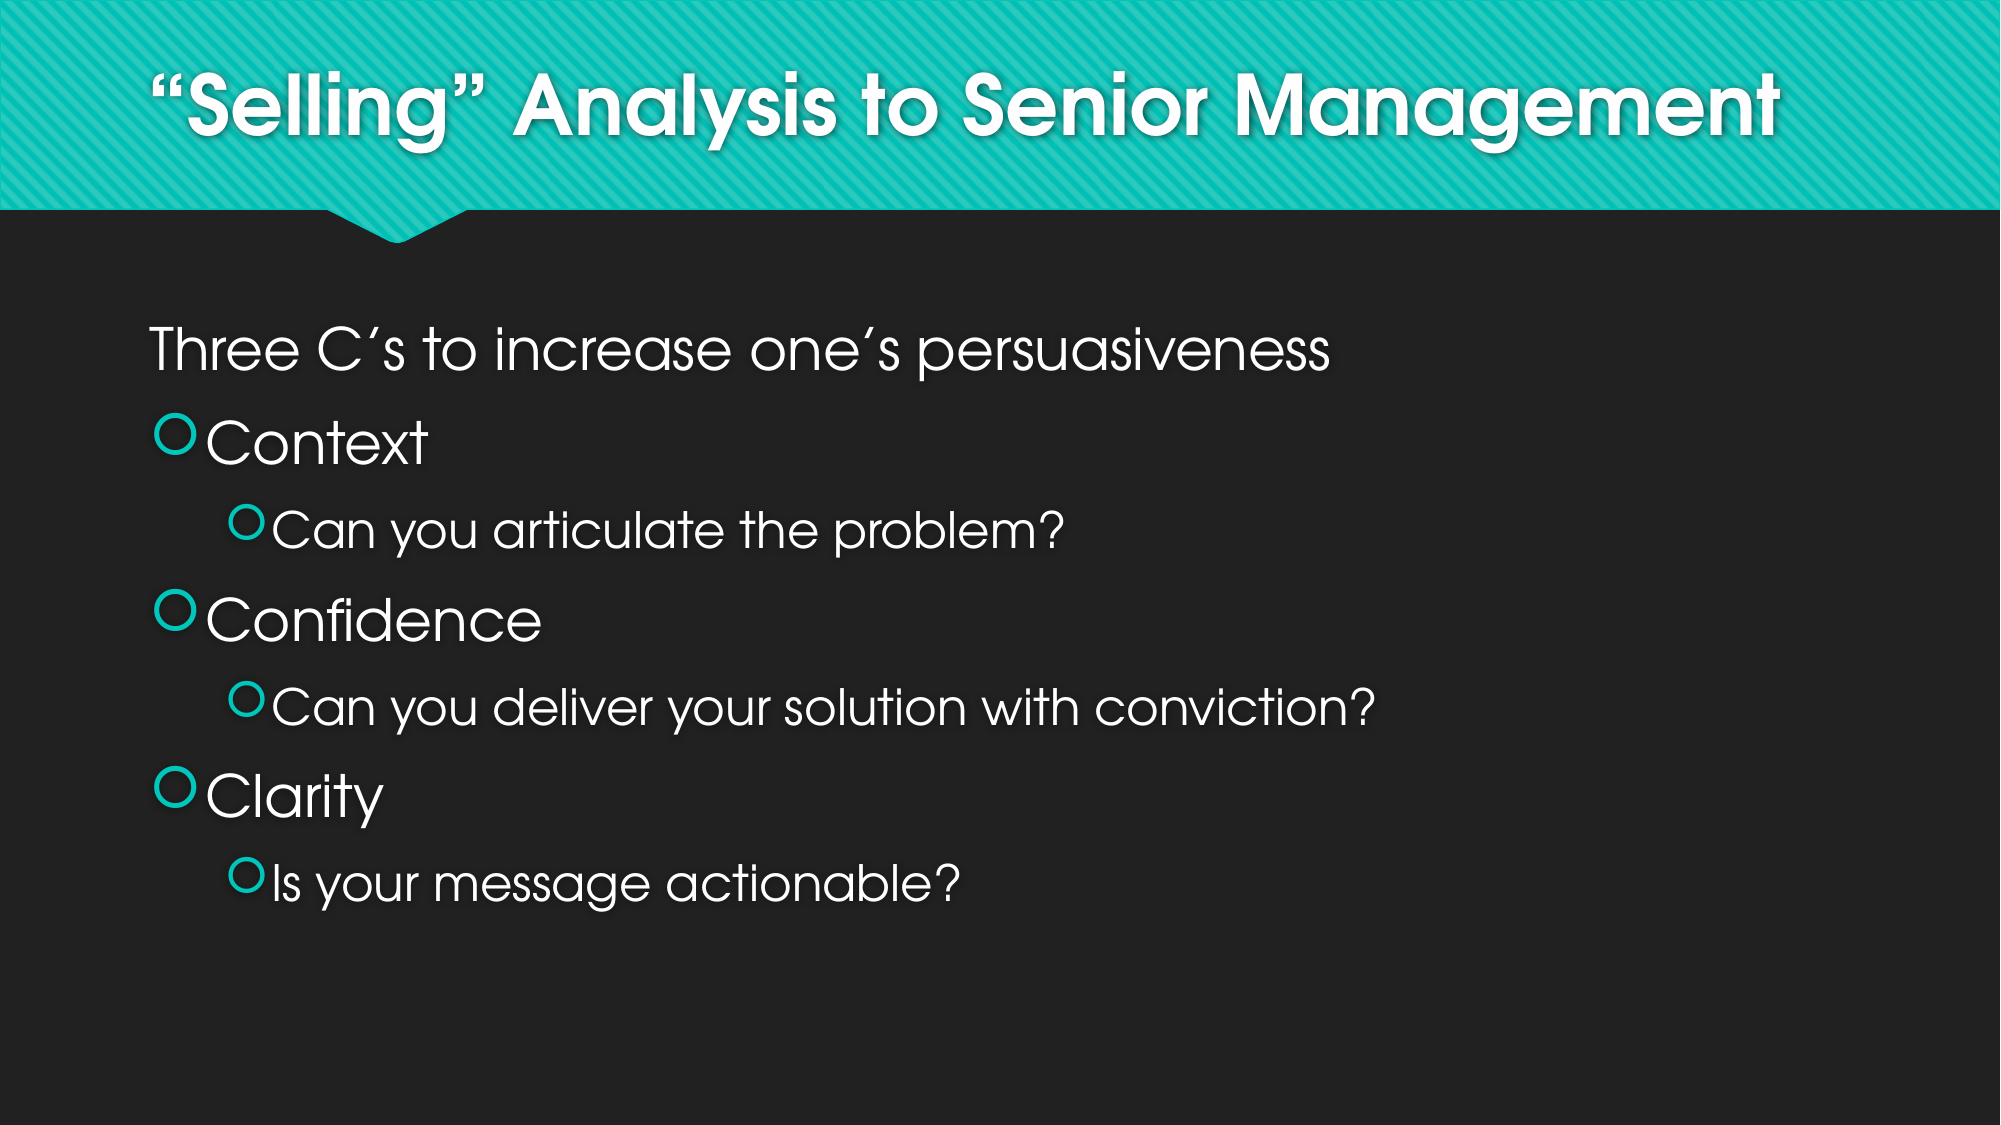

# “Selling” Analysis to Senior Management
Three C’s to increase one’s persuasiveness
Context
Can you articulate the problem?
Confidence
Can you deliver your solution with conviction?
Clarity
Is your message actionable?